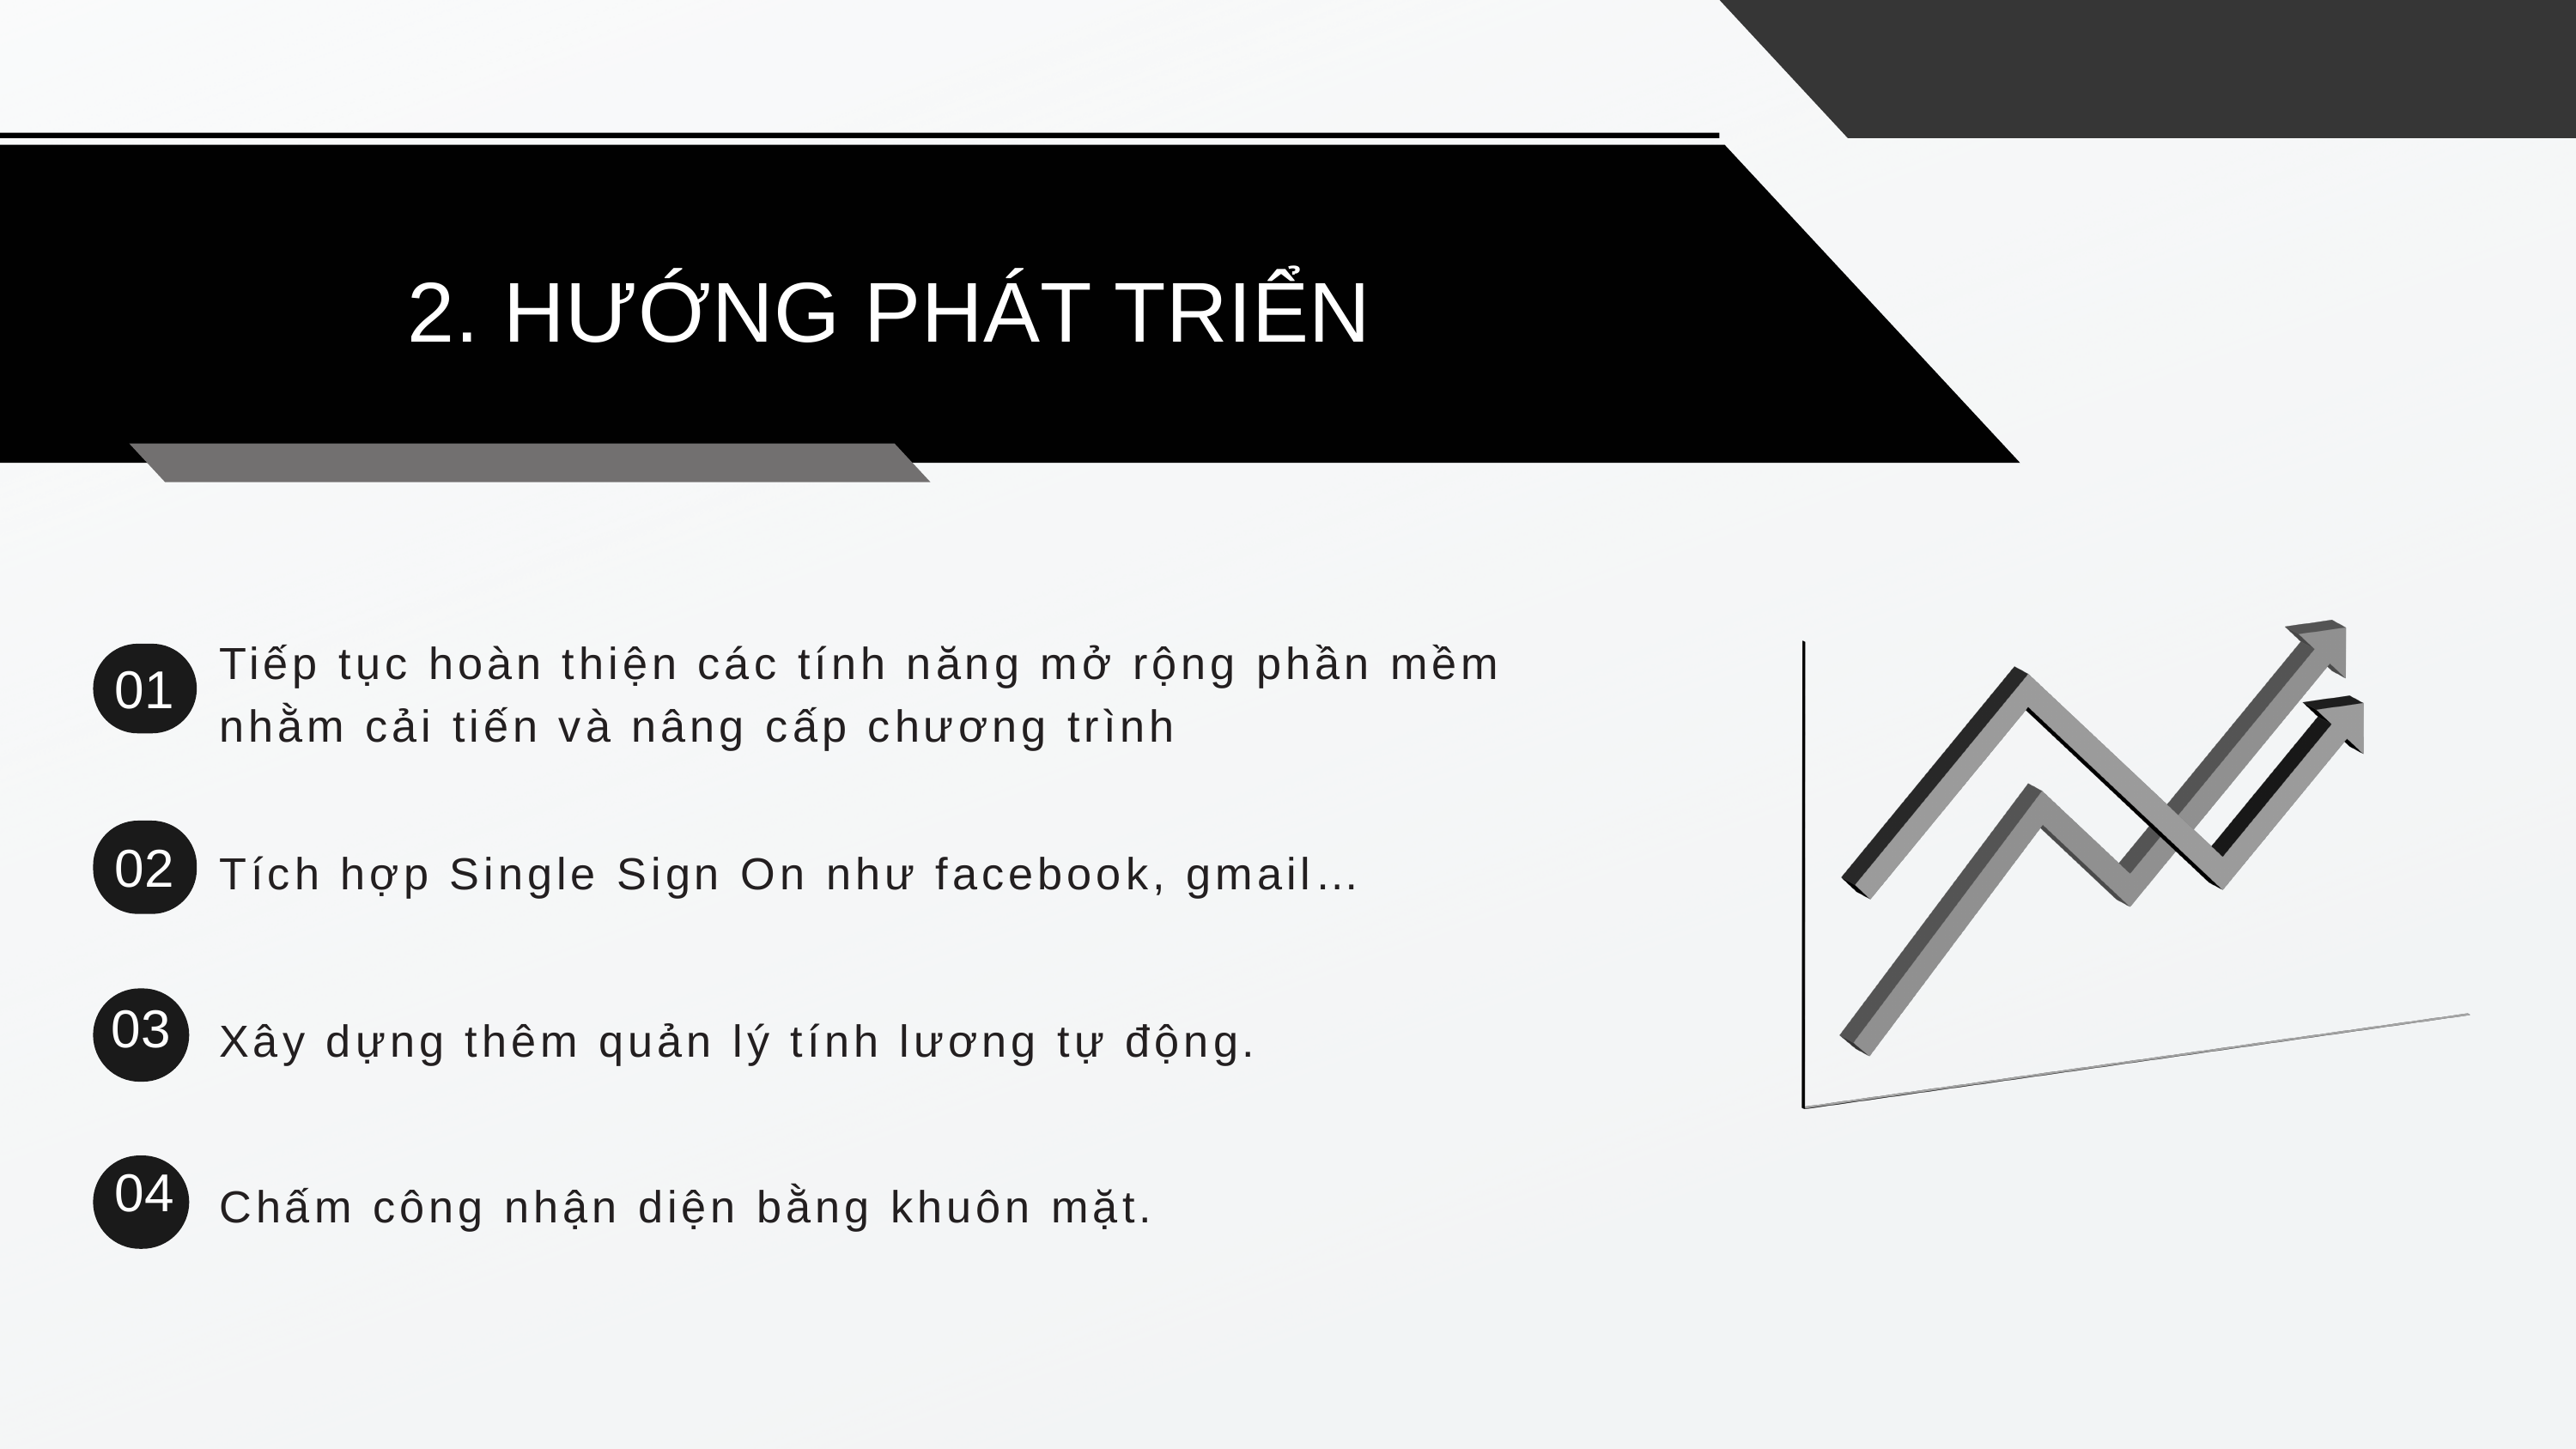

2. HƯỚNG PHÁT TRIỂN

Tiếp tục hoàn thiện các tính năng mở rộng phần mềm nhằm cải tiến và nâng cấp chương trình

01

02
Tích hợp Single Sign On như facebook, gmail…

03
Xây dựng thêm quản lý tính lương tự động.

04
Chấm công nhận diện bằng khuôn mặt.